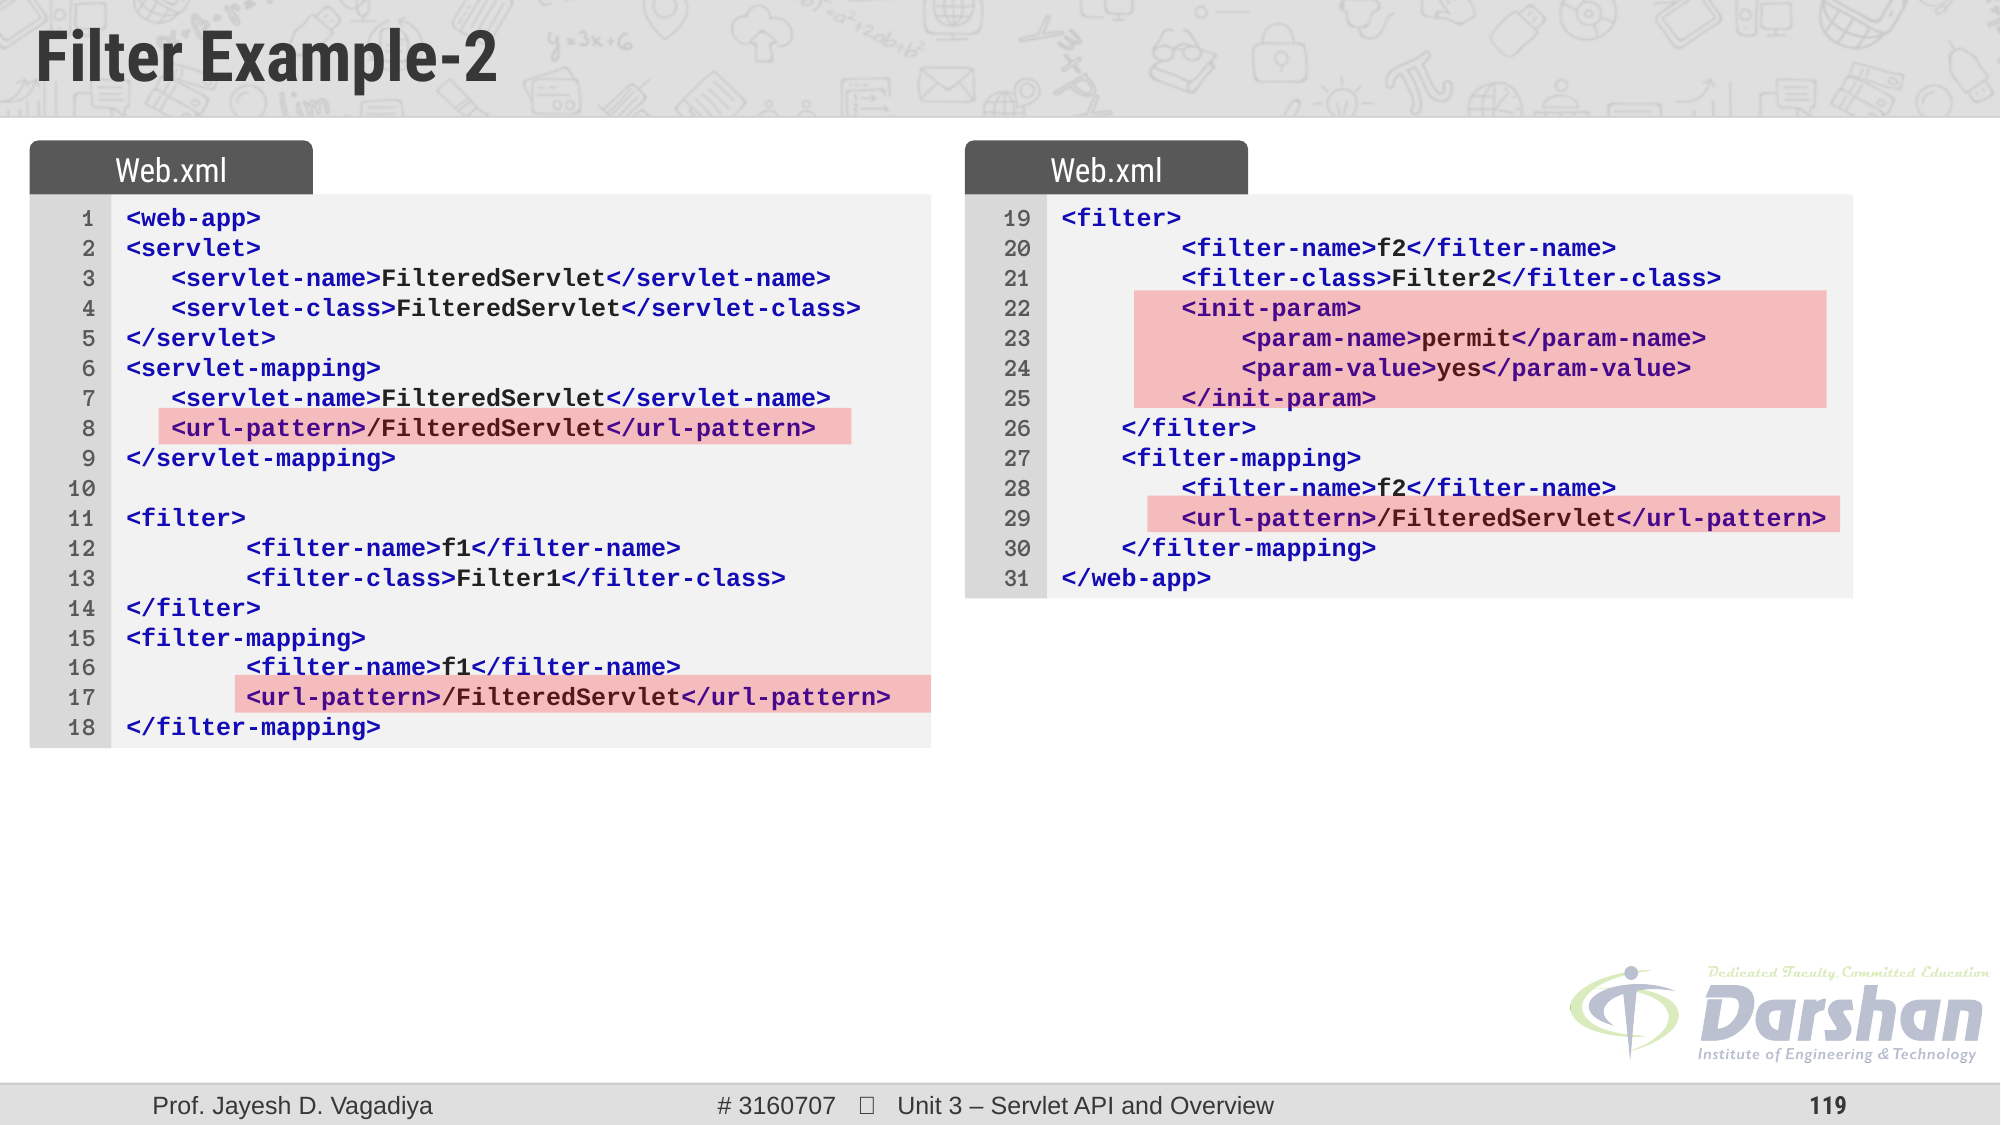

# Filter Example-2
Web.xml
Web.xml
1
2
3
4
5
6
7
8
9
10
11
12
13
14
15
16
17
18
<web-app>
<servlet>
   <servlet-name>FilteredServlet</servlet-name>
   <servlet-class>FilteredServlet</servlet-class>
</servlet>
<servlet-mapping>
   <servlet-name>FilteredServlet</servlet-name>
   <url-pattern>/FilteredServlet</url-pattern>
</servlet-mapping>

<filter>
        <filter-name>f1</filter-name>
        <filter-class>Filter1</filter-class>
</filter>
<filter-mapping>
        <filter-name>f1</filter-name>
        <url-pattern>/FilteredServlet</url-pattern>
</filter-mapping>
19
20
21
22
23
24
25
26
27
28
29
30
31
<filter>
        <filter-name>f2</filter-name>
        <filter-class>Filter2</filter-class>
        <init-param>
            <param-name>permit</param-name>
            <param-value>yes</param-value>
        </init-param>
    </filter>
    <filter-mapping>
        <filter-name>f2</filter-name>
        <url-pattern>/FilteredServlet</url-pattern>
    </filter-mapping>
</web-app>